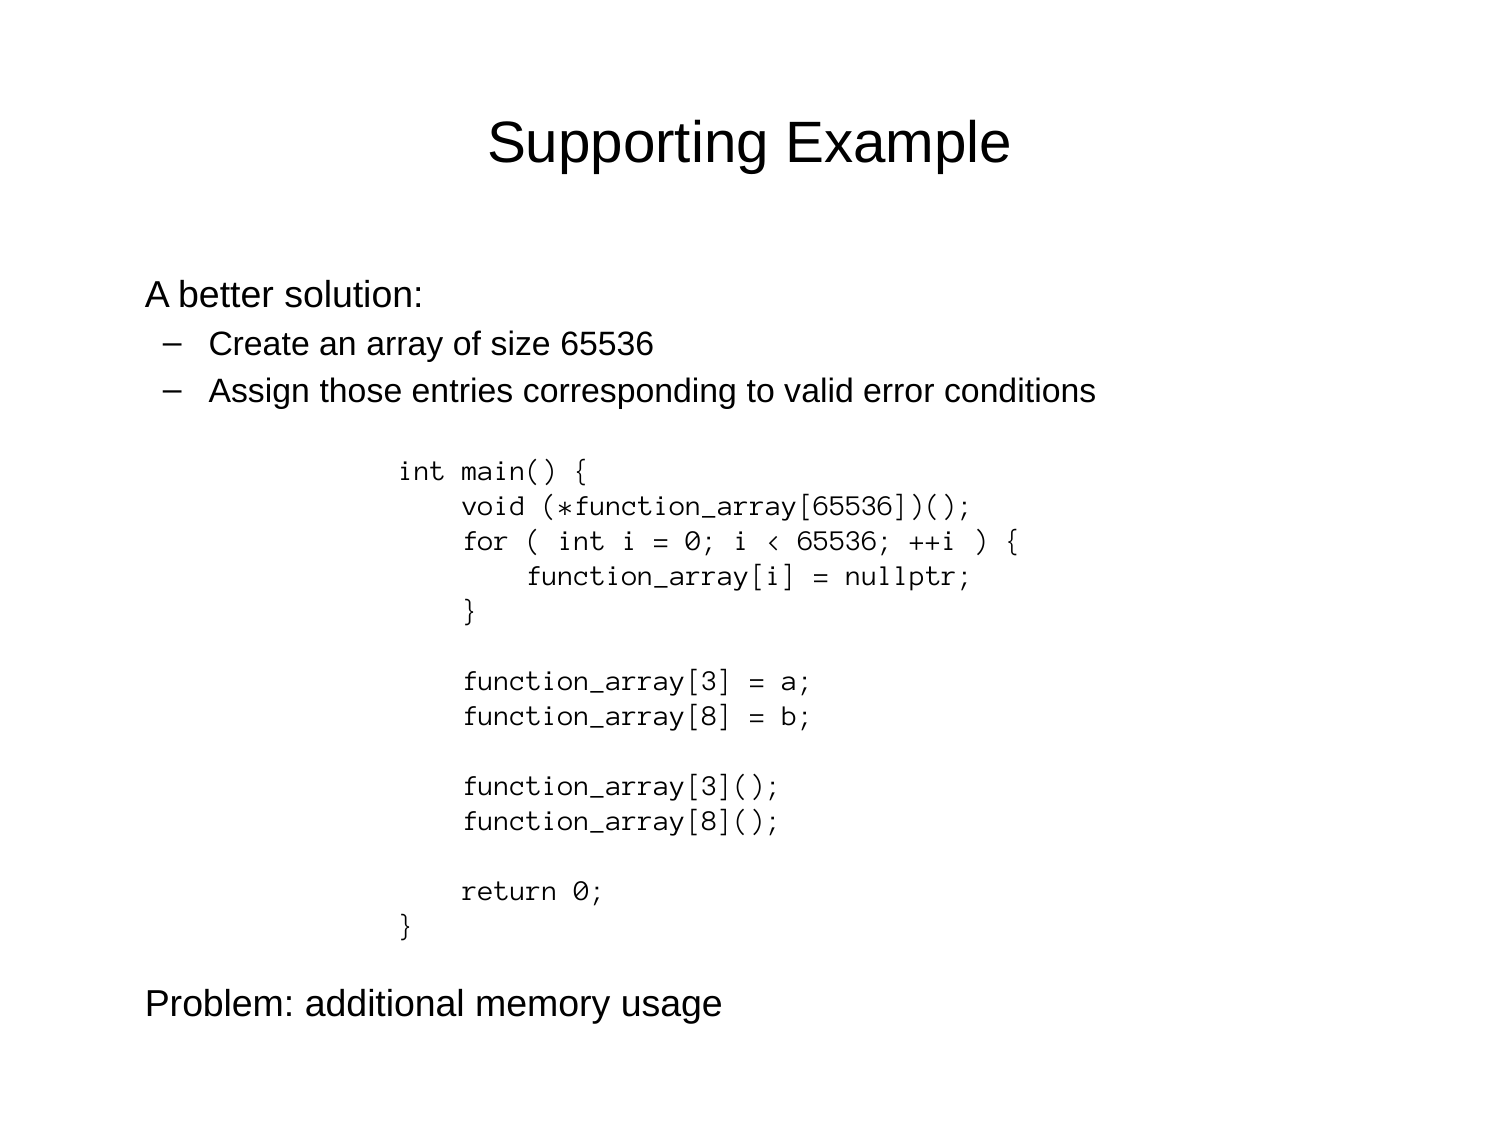

# Supporting Example
	A better solution:
Create an array of size 65536
Assign those entries corresponding to valid error conditions

	Problem: additional memory usage
int main() {
    void (*function_array[65536])();
    for ( int i = 0; i < 65536; ++i ) {
        function_array[i] = nullptr;
    }

    function_array[3] = a;
    function_array[8] = b;

    function_array[3]();
    function_array[8]();

    return 0;
}